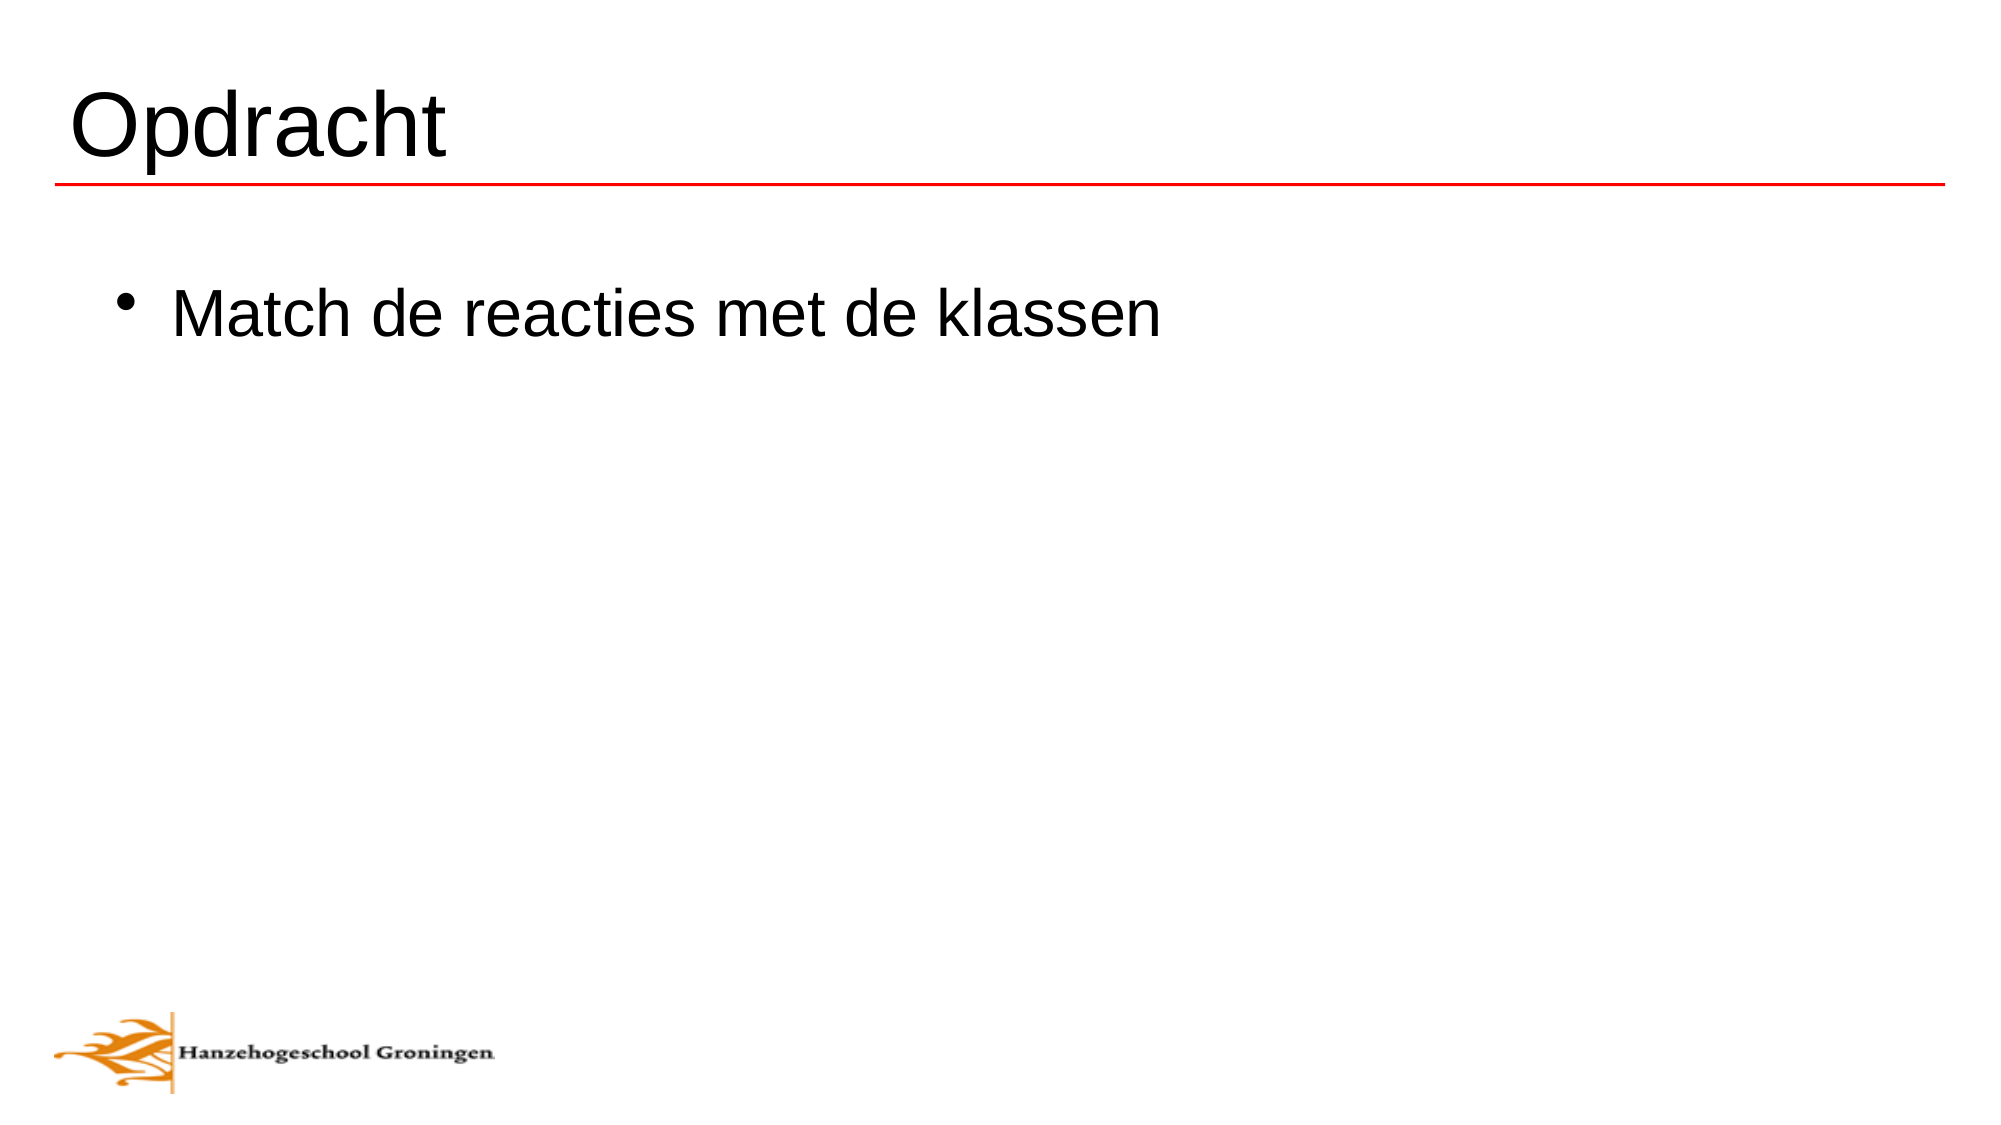

# Opdracht
Match de reacties met de klassen